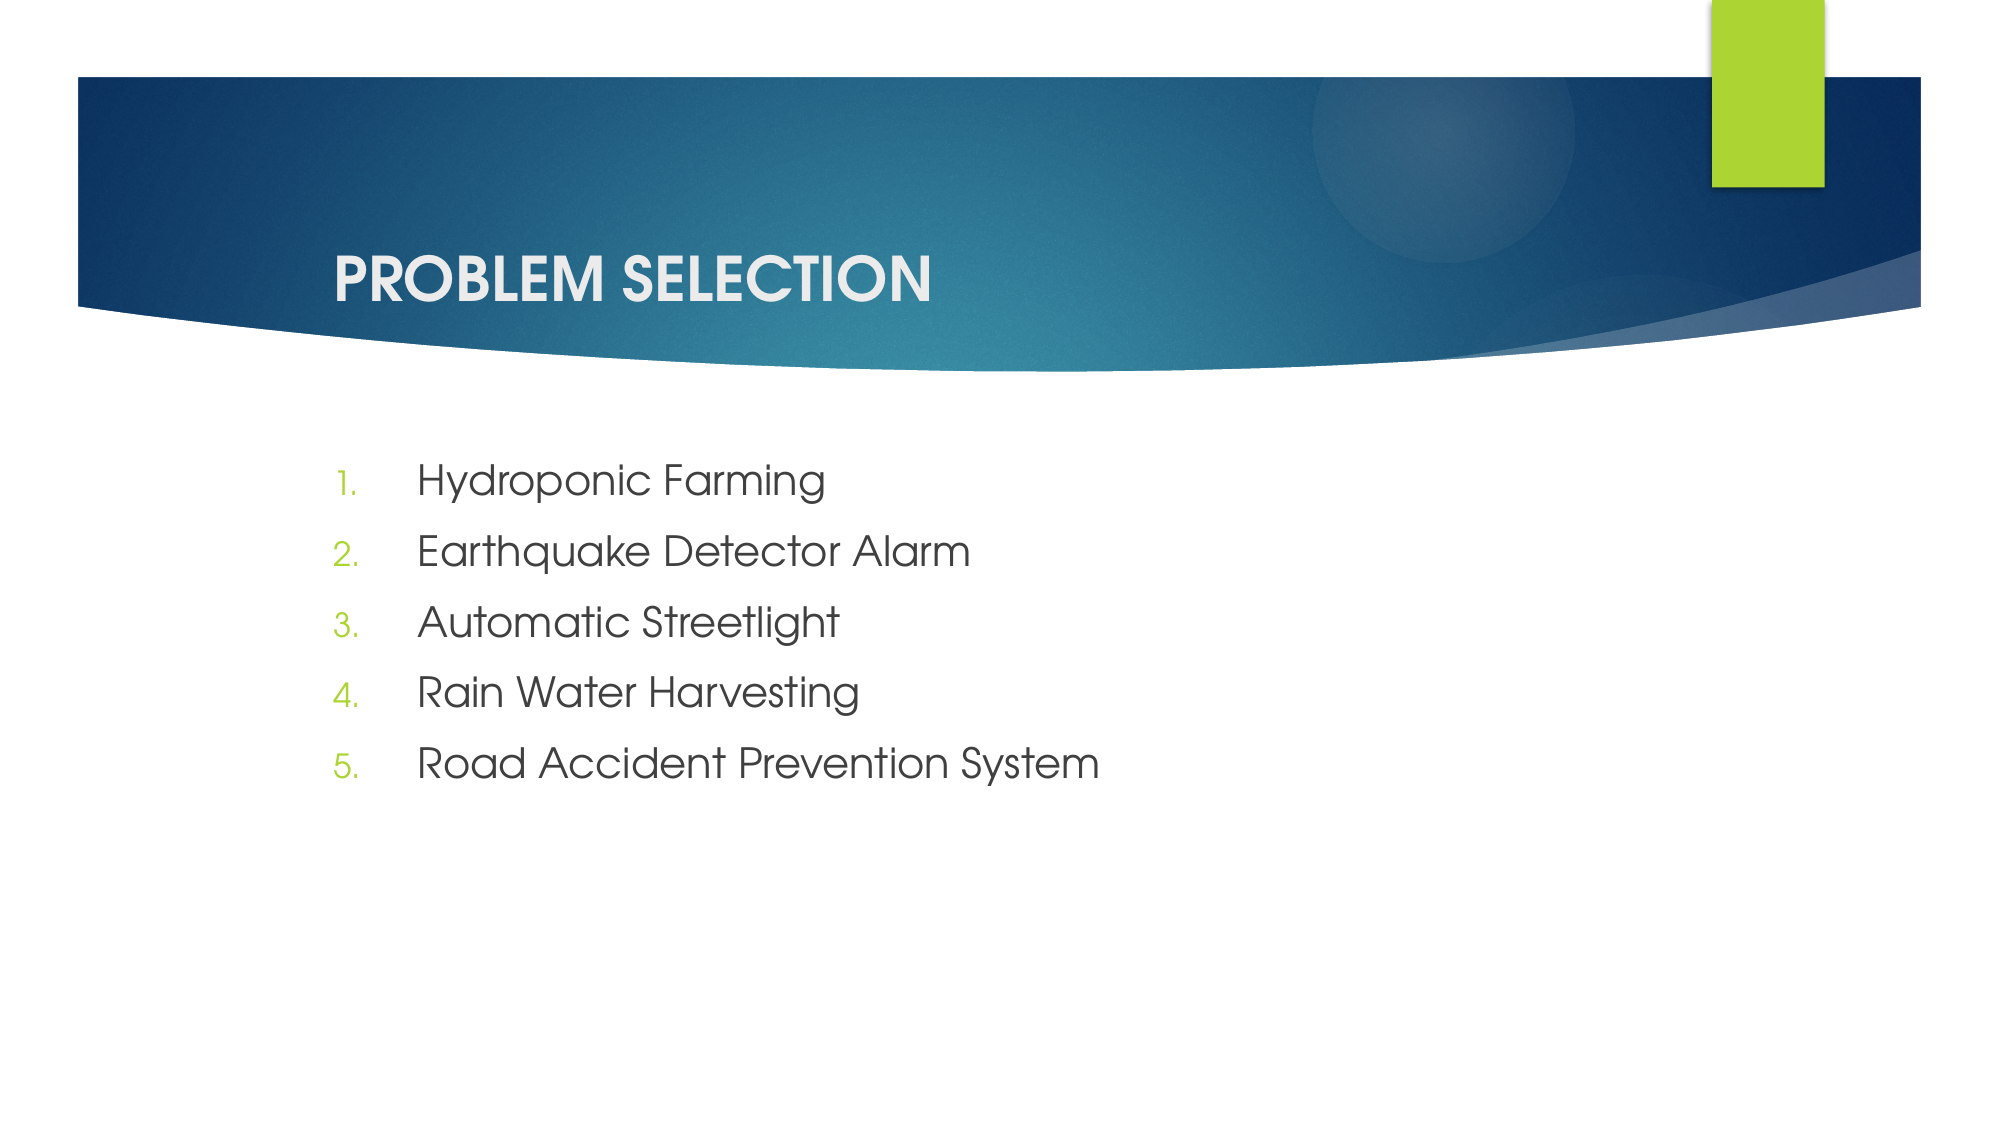

# PROBLEM SELECTION
Hydroponic Farming
Earthquake Detector Alarm
Automatic Streetlight
Rain Water Harvesting
Road Accident Prevention System